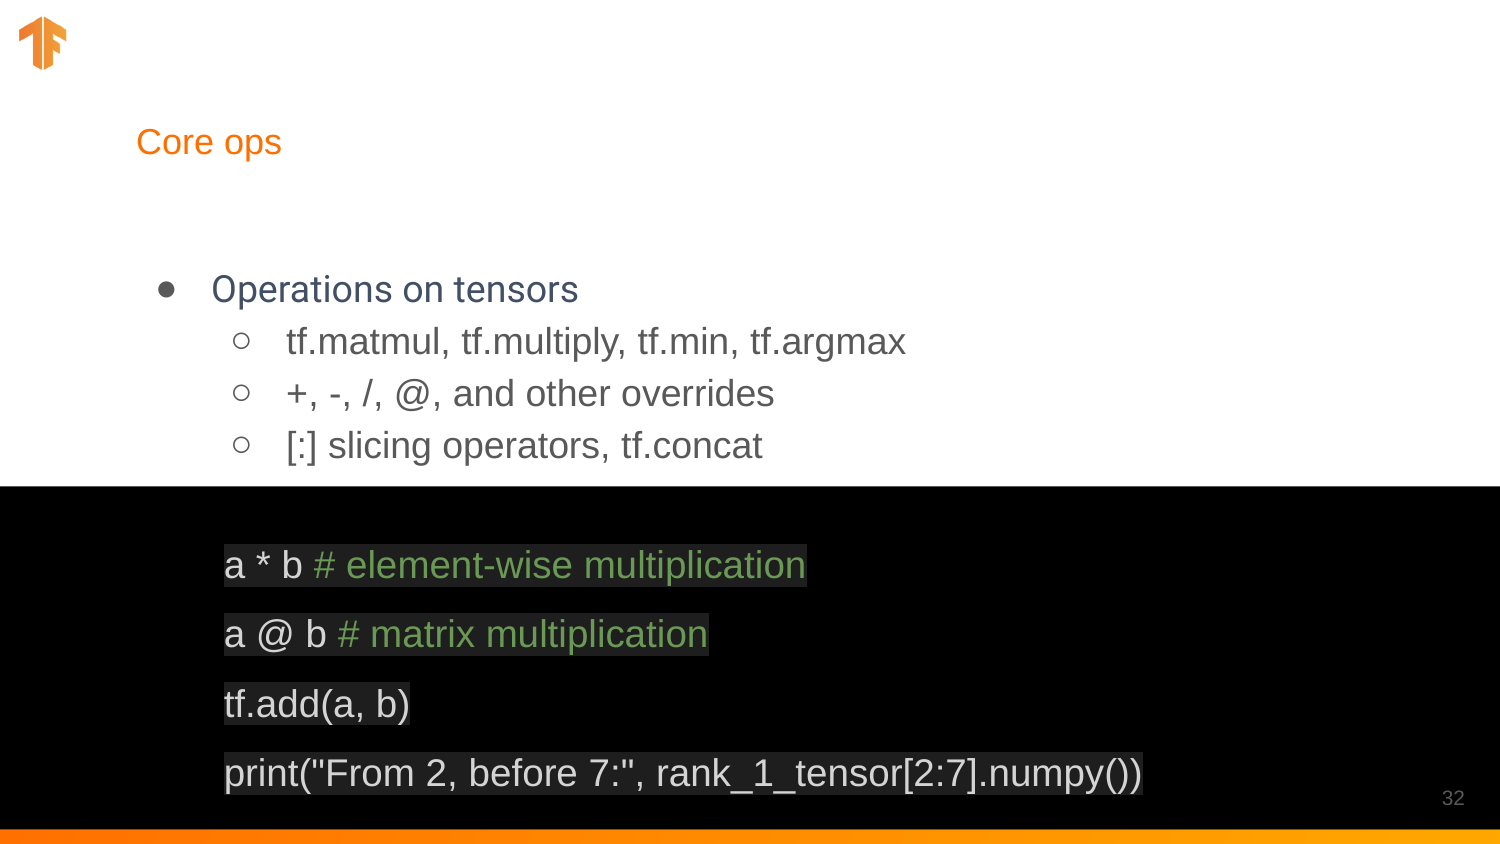

# Core ops
Operations on tensors
tf.matmul, tf.multiply, tf.min, tf.argmax
+, -, /, @, and other overrides
[:] slicing operators, tf.concat

a * b # element-wise multiplication
a @ b # matrix multiplication
tf.add(a, b)
print("From 2, before 7:", rank_1_tensor[2:7].numpy())

32